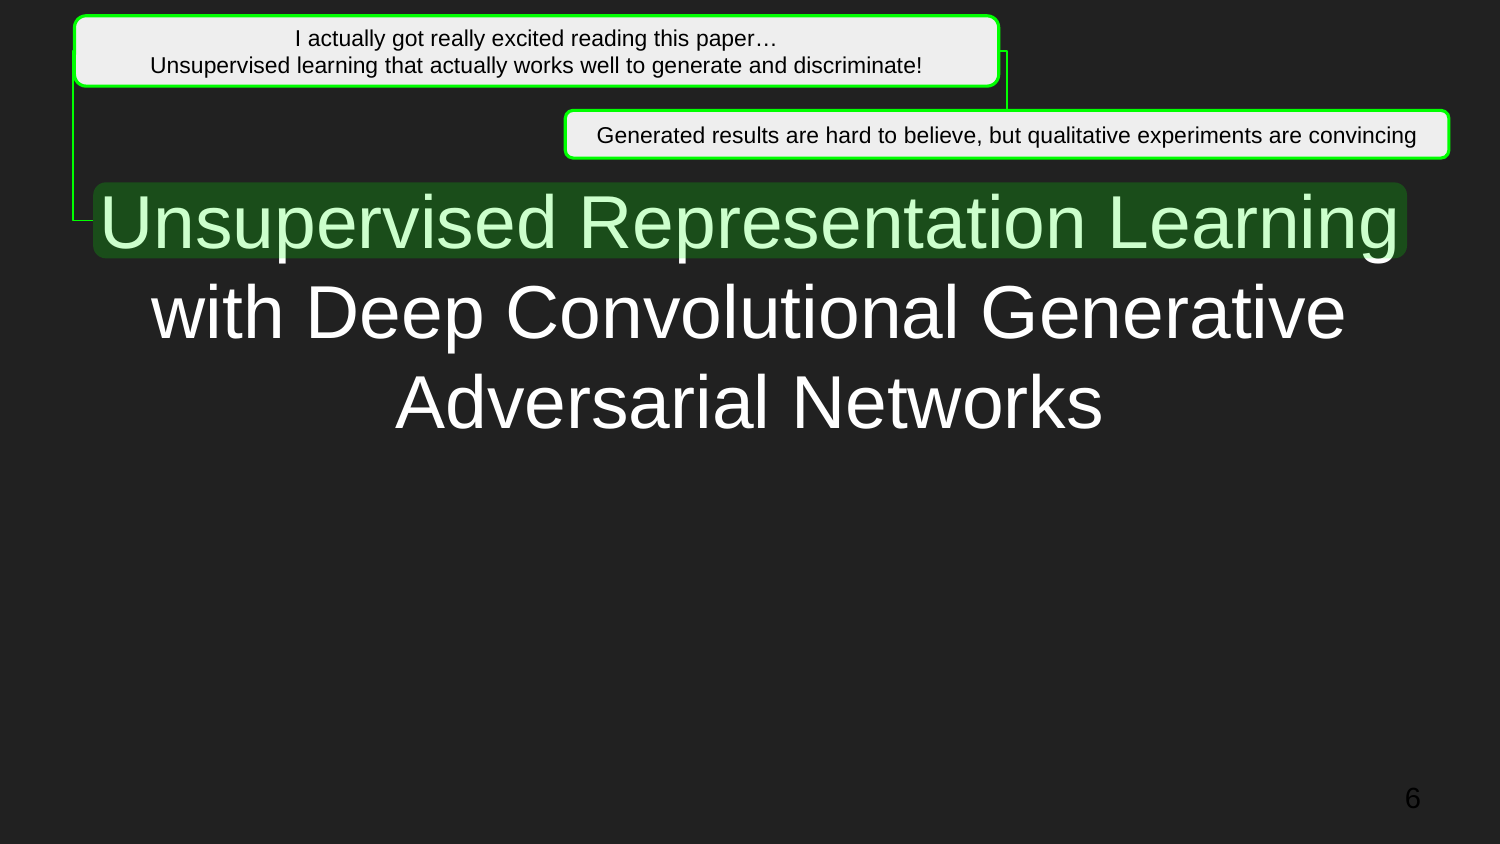

I actually got really excited reading this paper…
Unsupervised learning that actually works well to generate and discriminate!
Generated results are hard to believe, but qualitative experiments are convincing
# Unsupervised Representation Learning with Deep Convolutional Generative Adversarial Networks

6